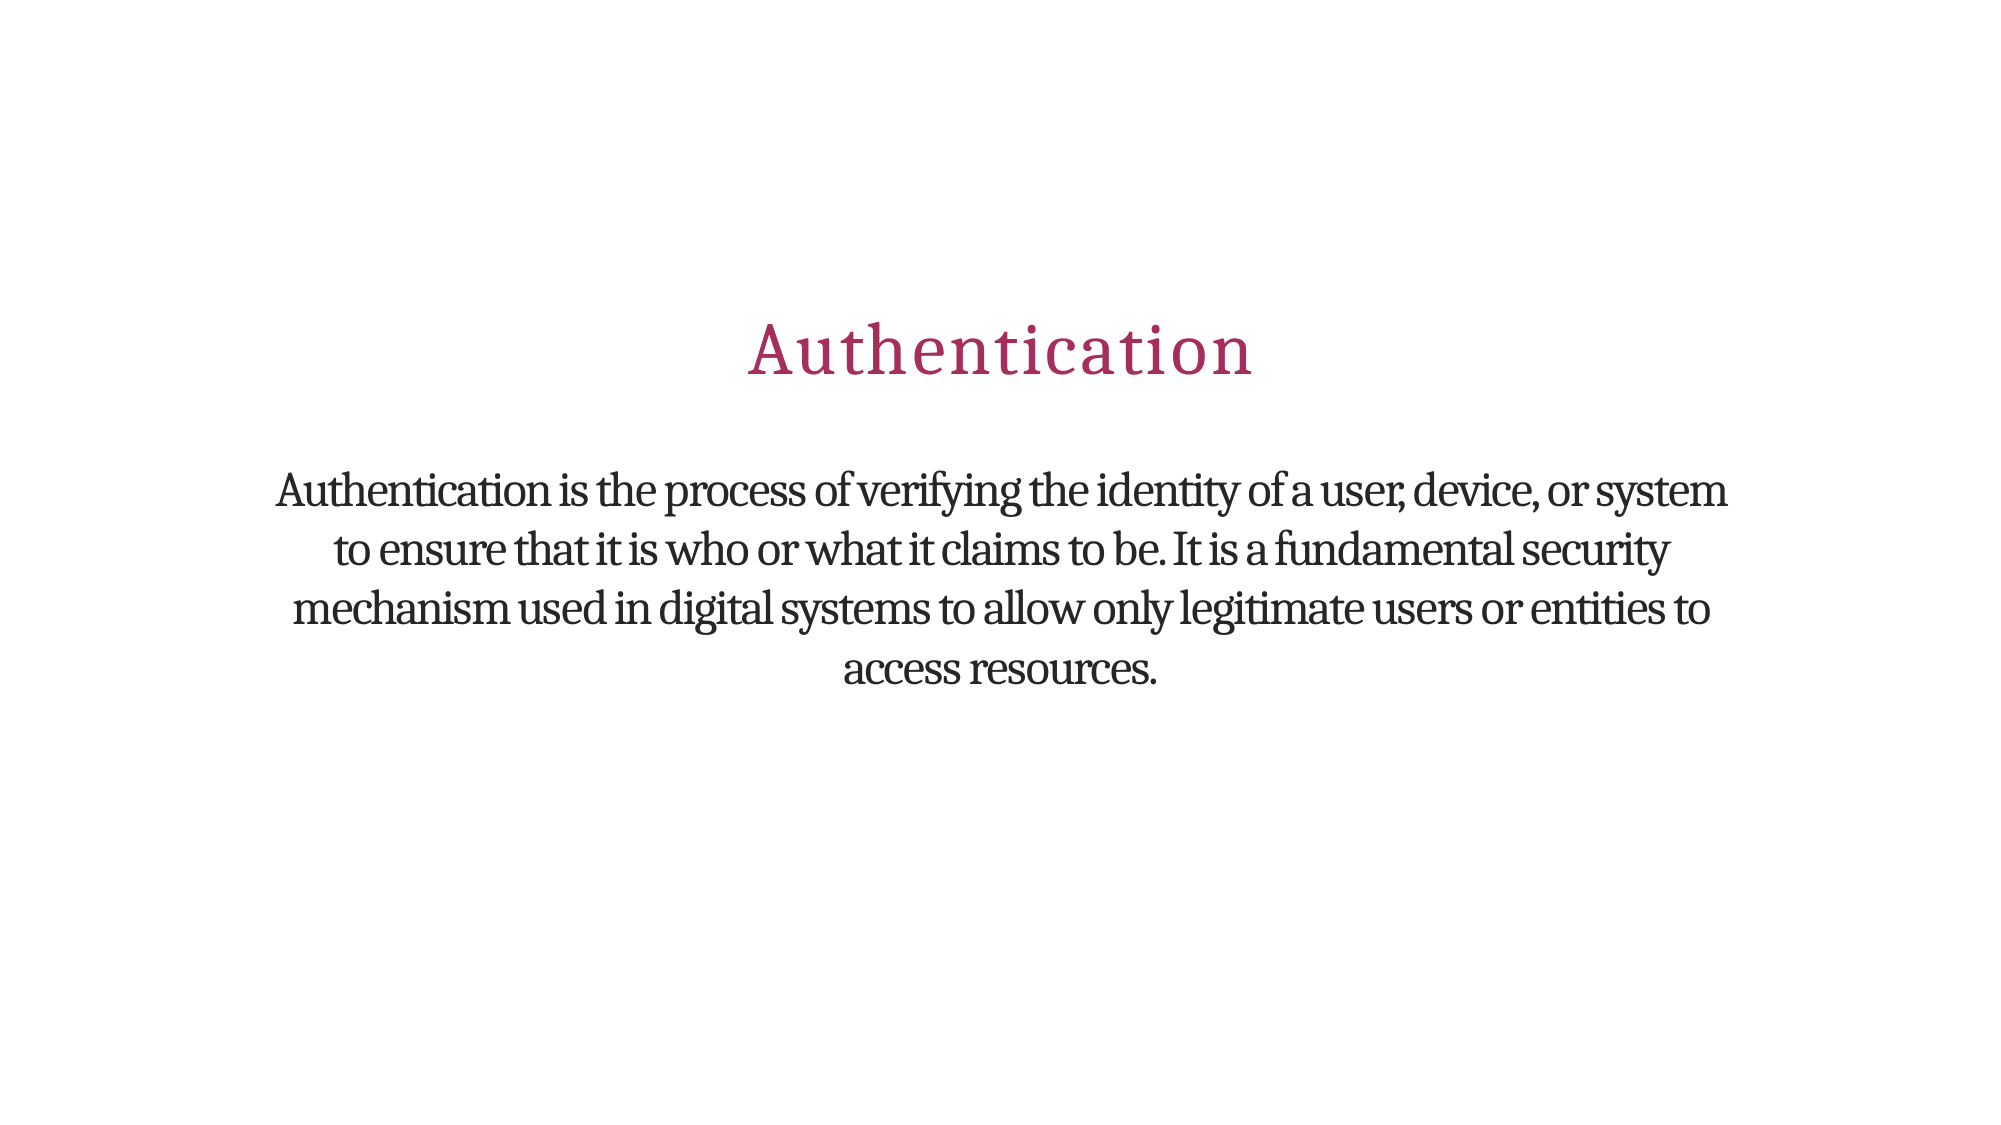

# Authentication
Authentication is the process of verifying the identity of a user, device, or system to ensure that it is who or what it claims to be. It is a fundamental security mechanism used in digital systems to allow only legitimate users or entities to access resources.